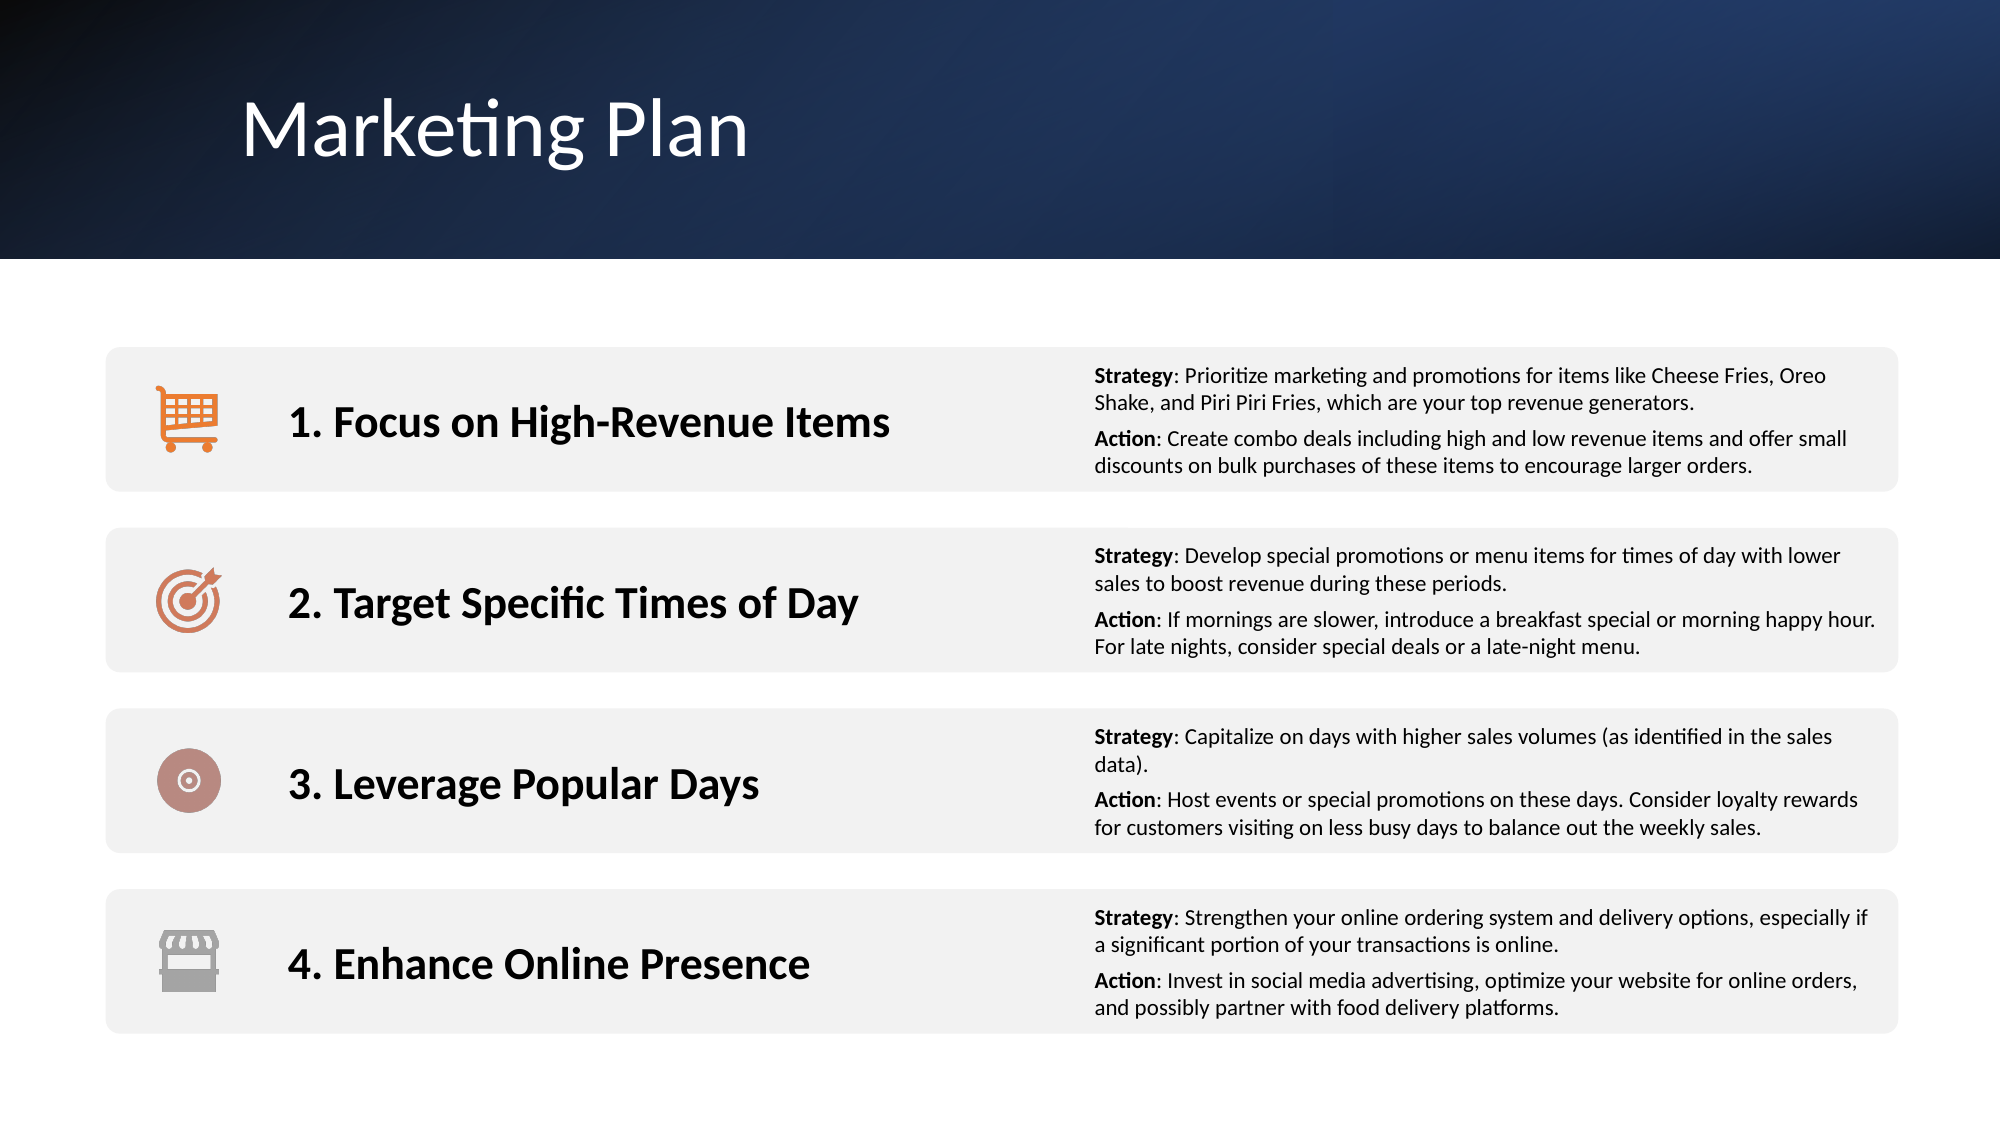

# Marketing Plan
1. Focus on High-Revenue Items
Strategy: Prioritize marketing and promotions for items like Cheese Fries, Oreo Shake, and Piri Piri Fries, which are your top revenue generators.
Action: Create combo deals including high and low revenue items and offer small discounts on bulk purchases of these items to encourage larger orders.
2. Target Specific Times of Day
Strategy: Develop special promotions or menu items for times of day with lower sales to boost revenue during these periods.
Action: If mornings are slower, introduce a breakfast special or morning happy hour. For late nights, consider special deals or a late-night menu.
3. Leverage Popular Days
Strategy: Capitalize on days with higher sales volumes (as identified in the sales data).
Action: Host events or special promotions on these days. Consider loyalty rewards for customers visiting on less busy days to balance out the weekly sales.
4. Enhance Online Presence
Strategy: Strengthen your online ordering system and delivery options, especially if a significant portion of your transactions is online.
Action: Invest in social media advertising, optimize your website for online orders, and possibly partner with food delivery platforms.